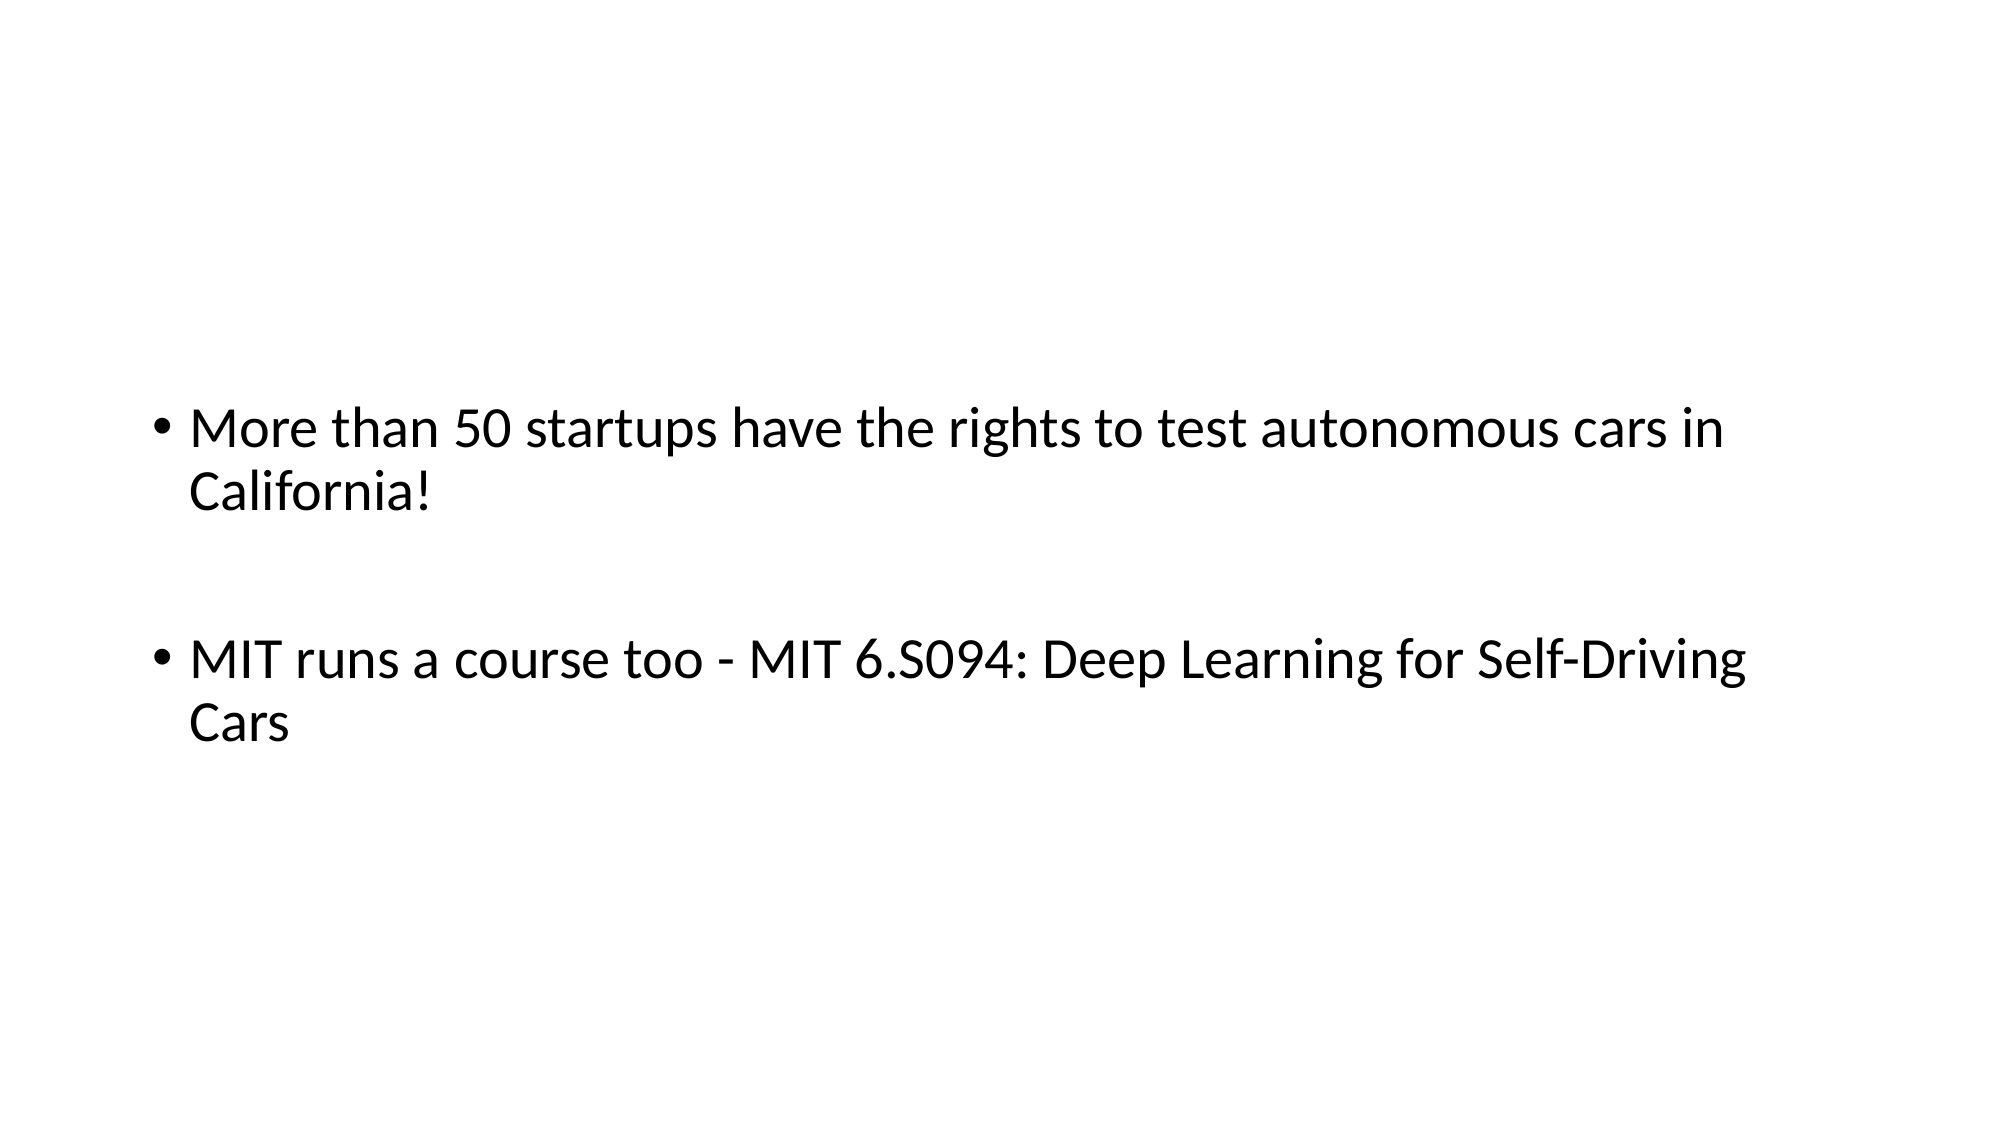

More than 50 startups have the rights to test autonomous cars in California!

MIT runs a course too - MIT 6.S094: Deep Learning for Self-Driving Cars